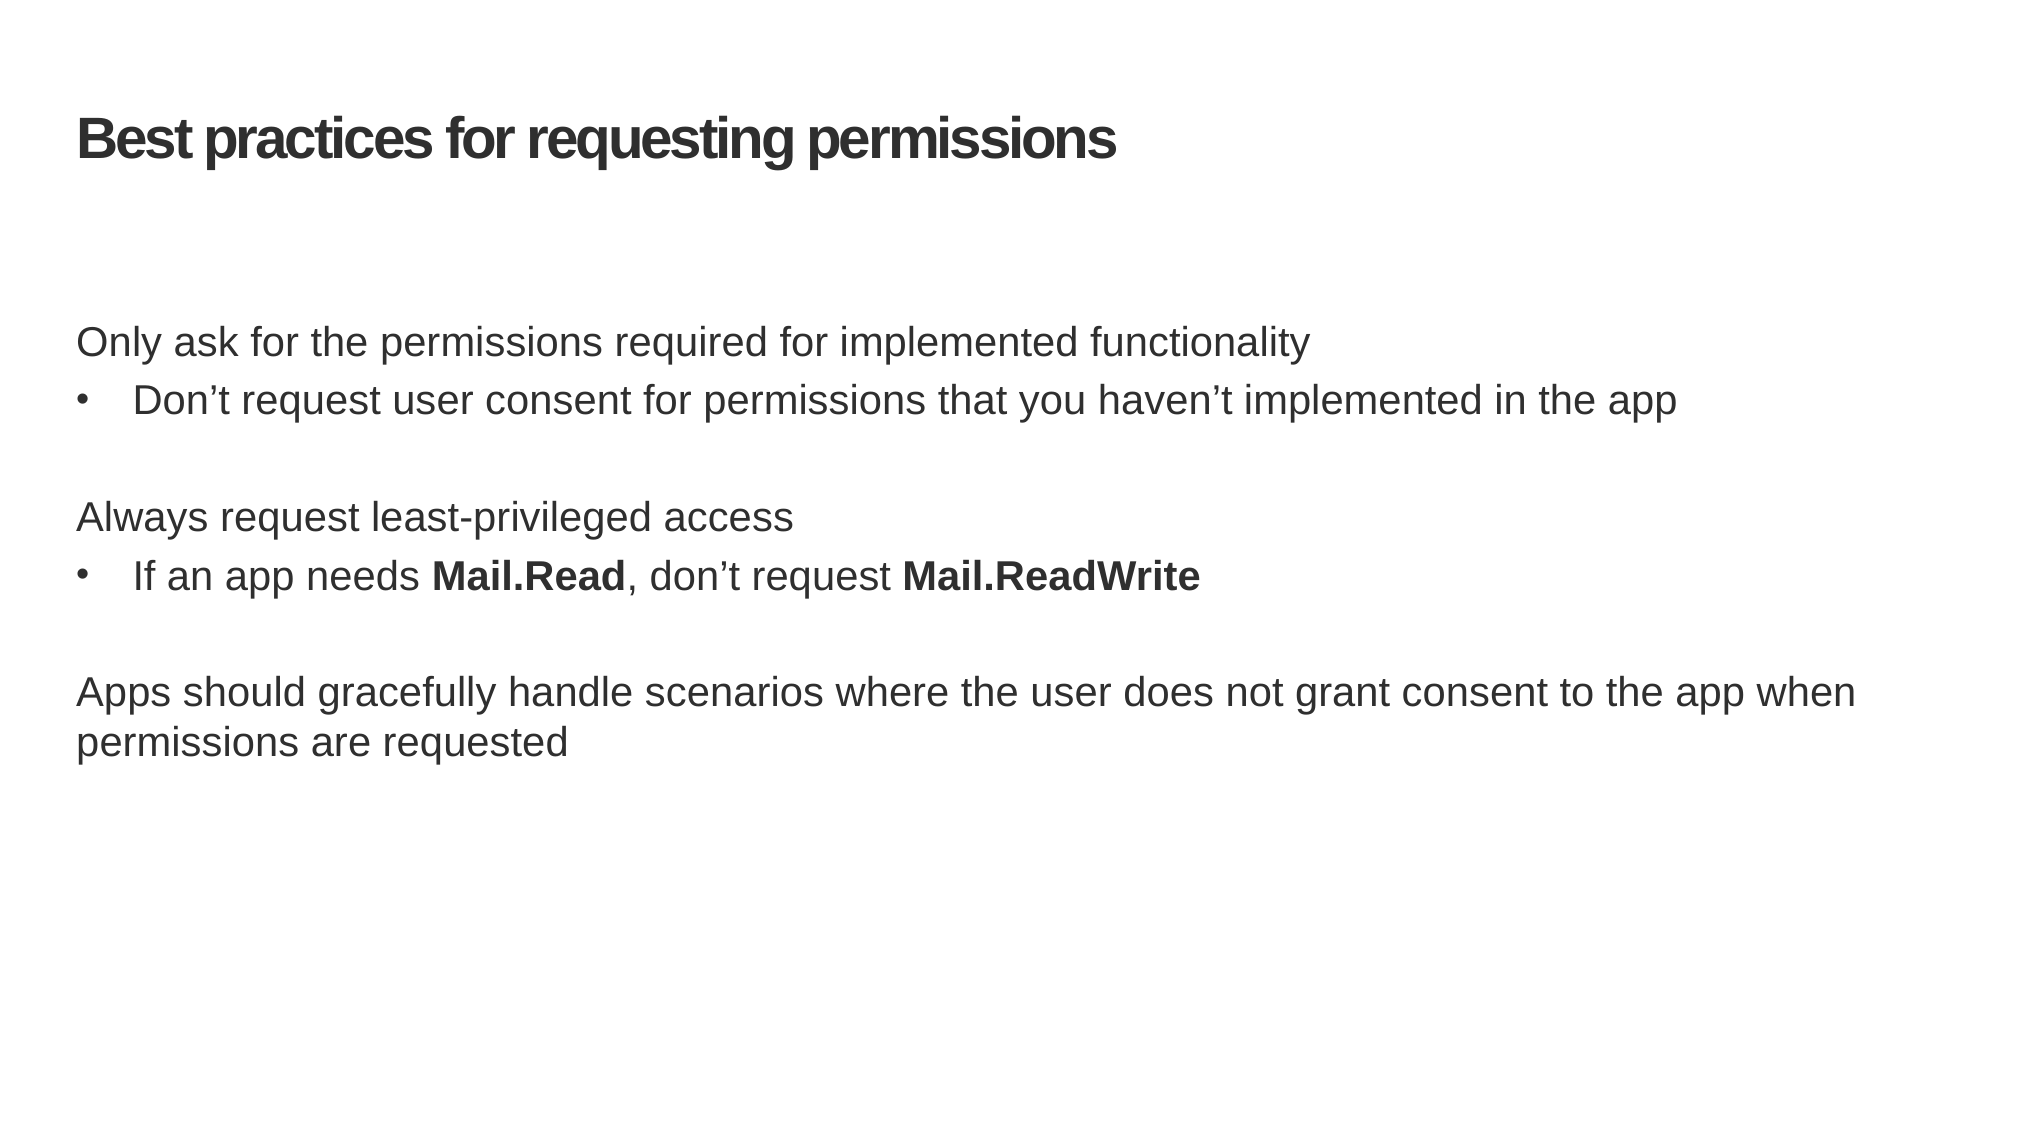

# Best practices for requesting permissions
Only ask for the permissions required for implemented functionality
Don’t request user consent for permissions that you haven’t implemented in the app

Always request least-privileged access
If an app needs Mail.Read, don’t request Mail.ReadWrite

Apps should gracefully handle scenarios where the user does not grant consent to the app when permissions are requested